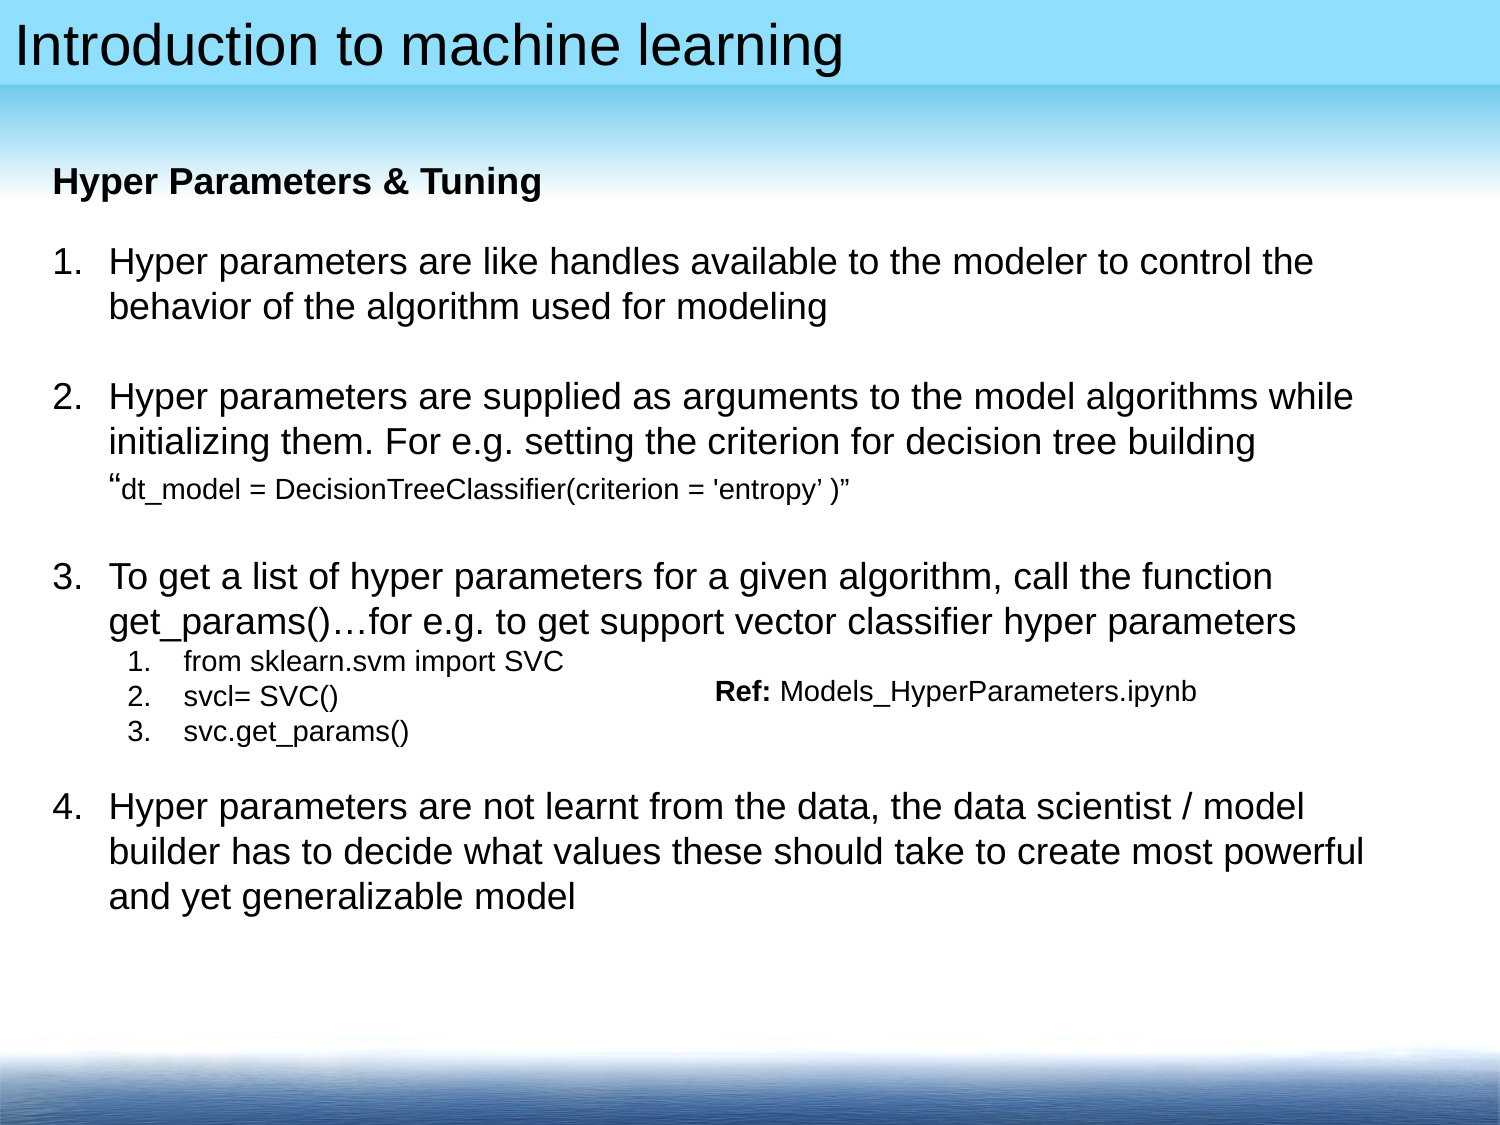

Hyper Parameters & Tuning

Hyper parameters are like handles available to the modeler to control the behavior of the algorithm used for modeling

Hyper parameters are supplied as arguments to the model algorithms while initializing them. For e.g. setting the criterion for decision tree building  “dt_model = DecisionTreeClassifier(criterion = 'entropy’ )”

To get a list of hyper parameters for a given algorithm, call the function get_params()…for e.g. to get support vector classifier hyper parameters
from sklearn.svm import SVC
svcl= SVC()
svc.get_params()

Hyper parameters are not learnt from the data, the data scientist / model builder has to decide what values these should take to create most powerful and yet generalizable model

Ref: Models_HyperParameters.ipynb